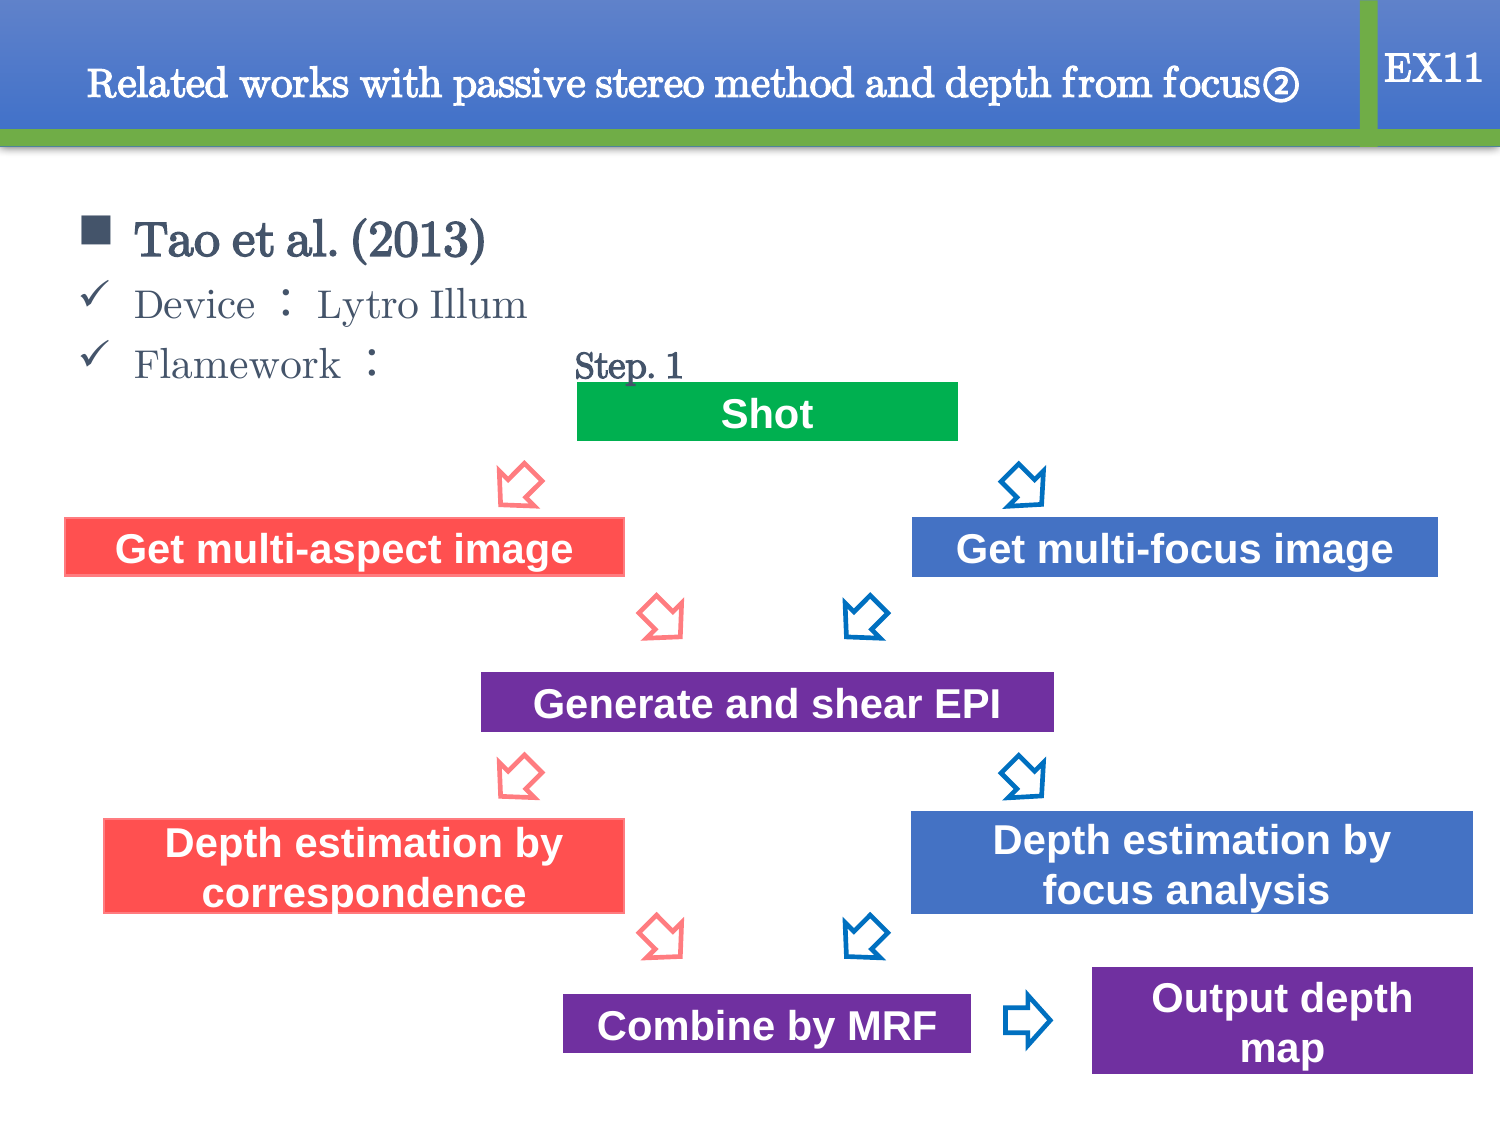

Related works with passive stereo method and depth from focus②
EX11

Tao et al. (2013)
Device：Lytro Illum
Flamework：
Step. 1
Shot

Get multi-aspect image
Get multi-focus image

Generate and shear EPI

Depth estimation by
focus analysis
Depth estimation by correspondence

Output depth map
Combine by MRF